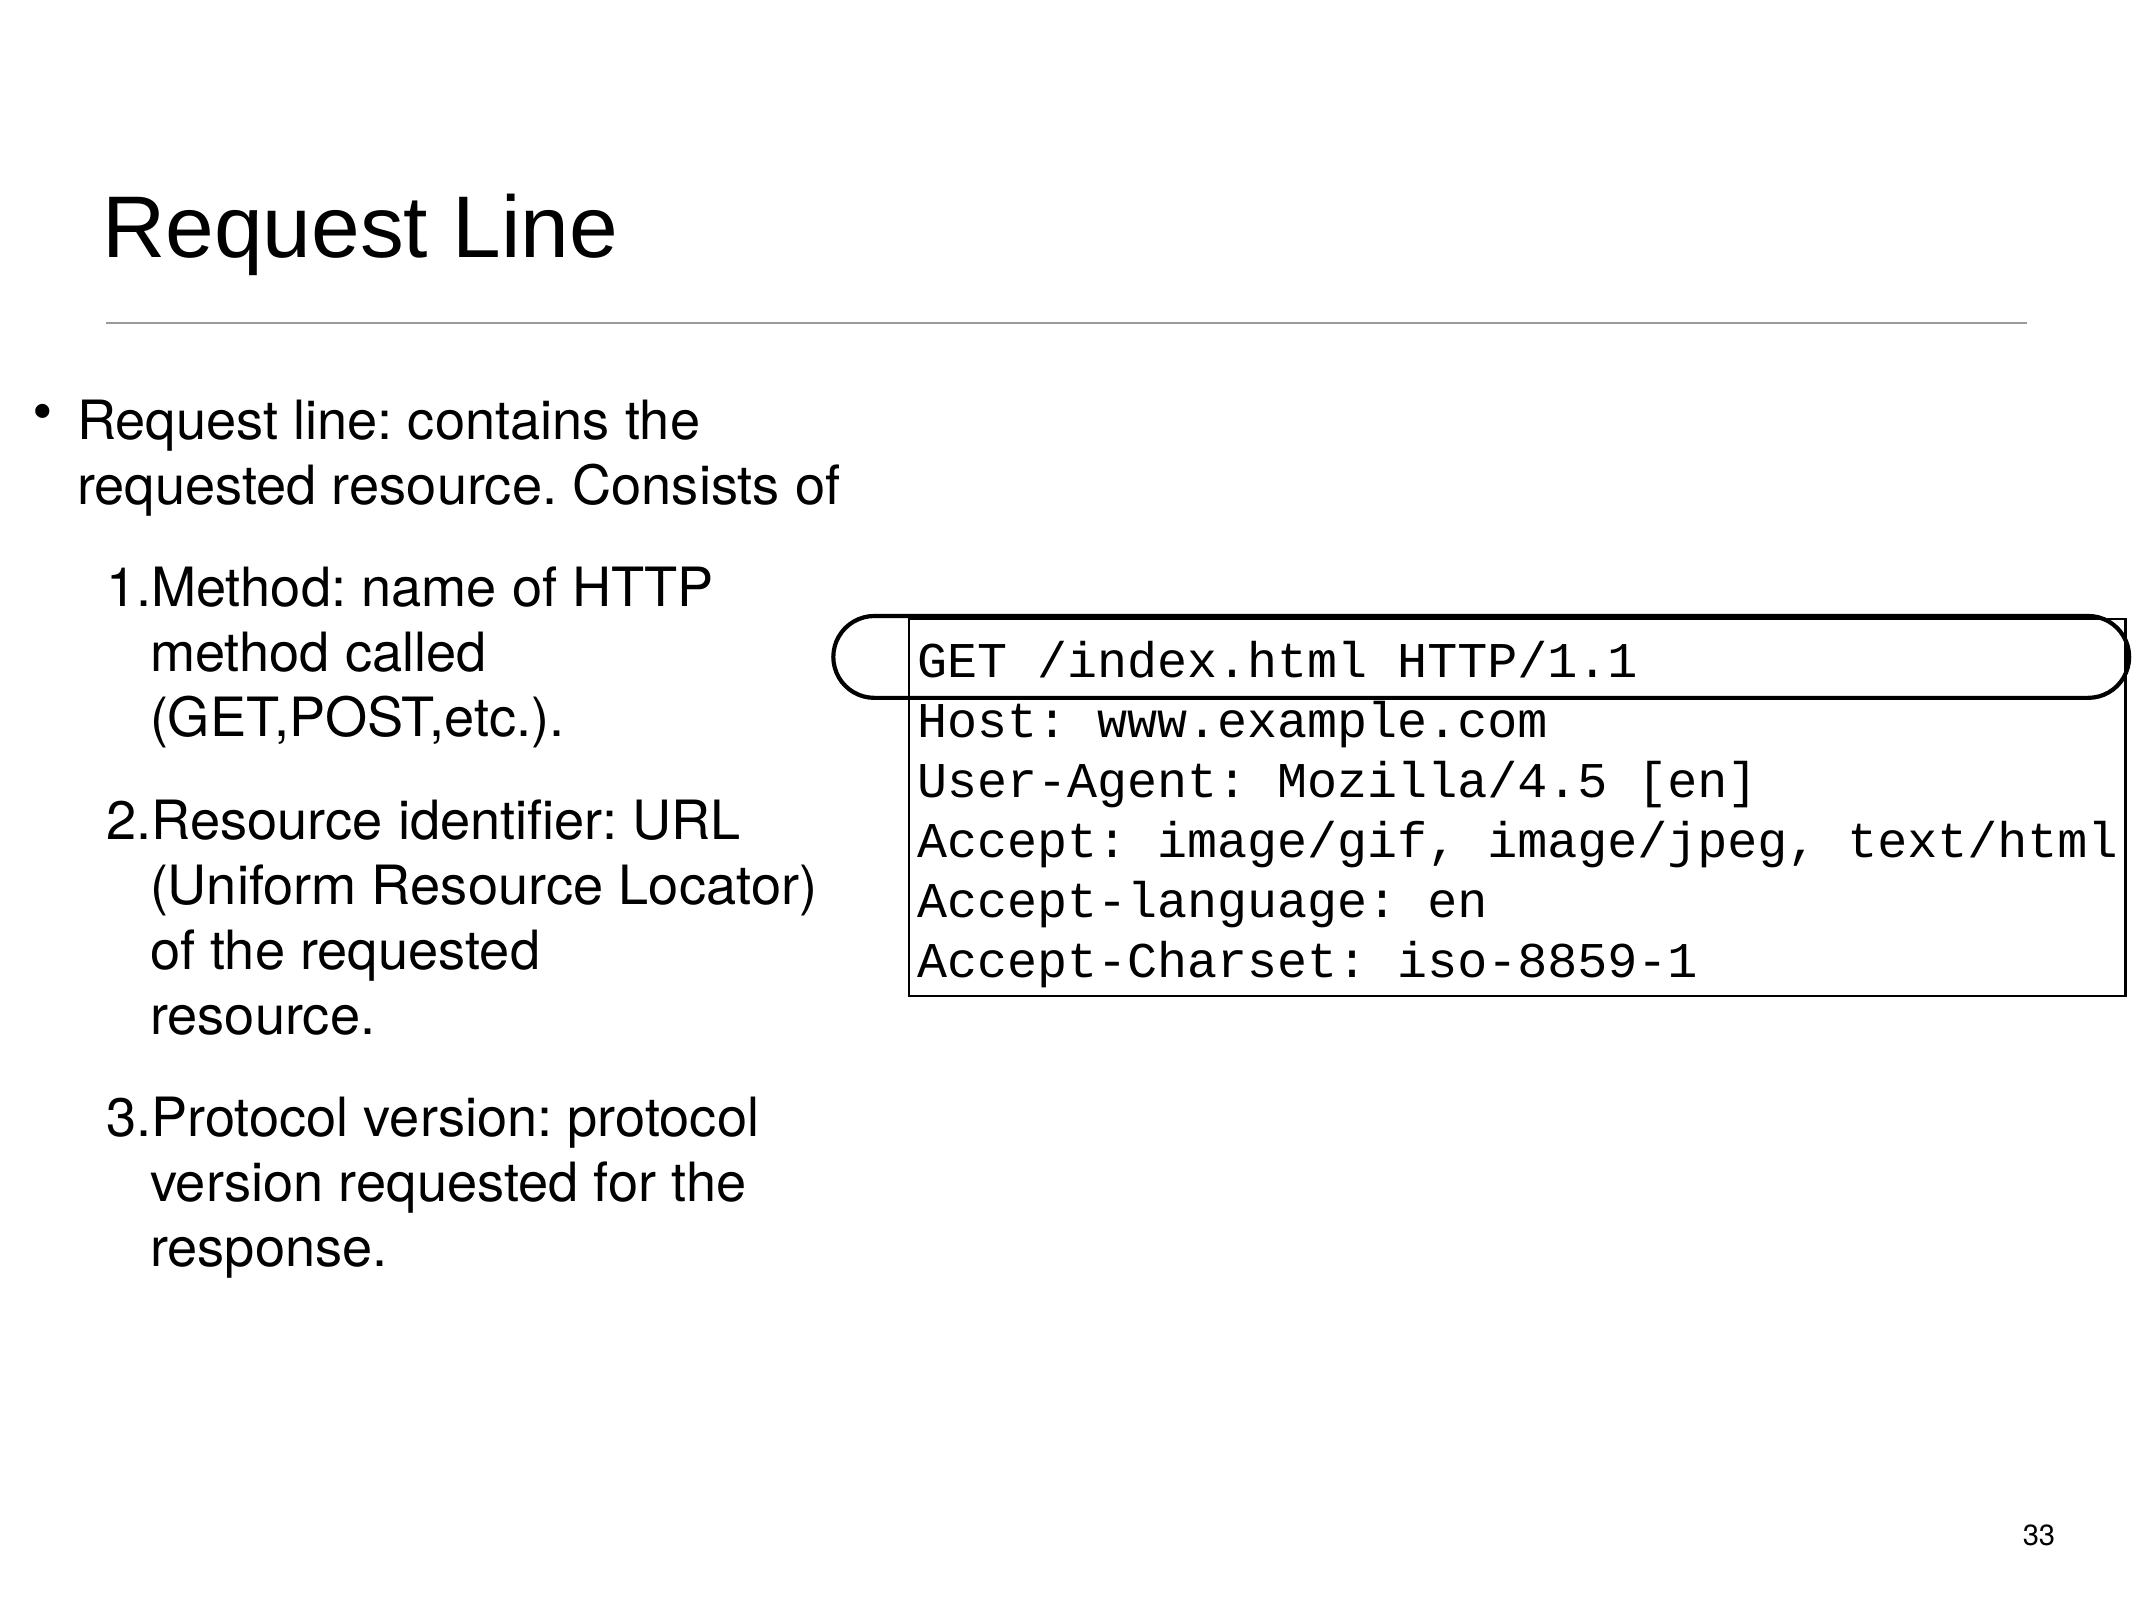

# Request Line
Request line: contains the requested resource. Consists of
Method: name of HTTP method called (GET,POST,etc.).
Resource identifier: URL (Uniform Resource Locator) of the requested
resource.
Protocol version: protocol version requested for the response.

GET /index.html HTTP/1.1
Host: www.example.com
User-Agent: Mozilla/4.5 [en]
Accept: image/gif, image/jpeg, text/html
Accept-language: en
Accept-Charset: iso-8859-1
33